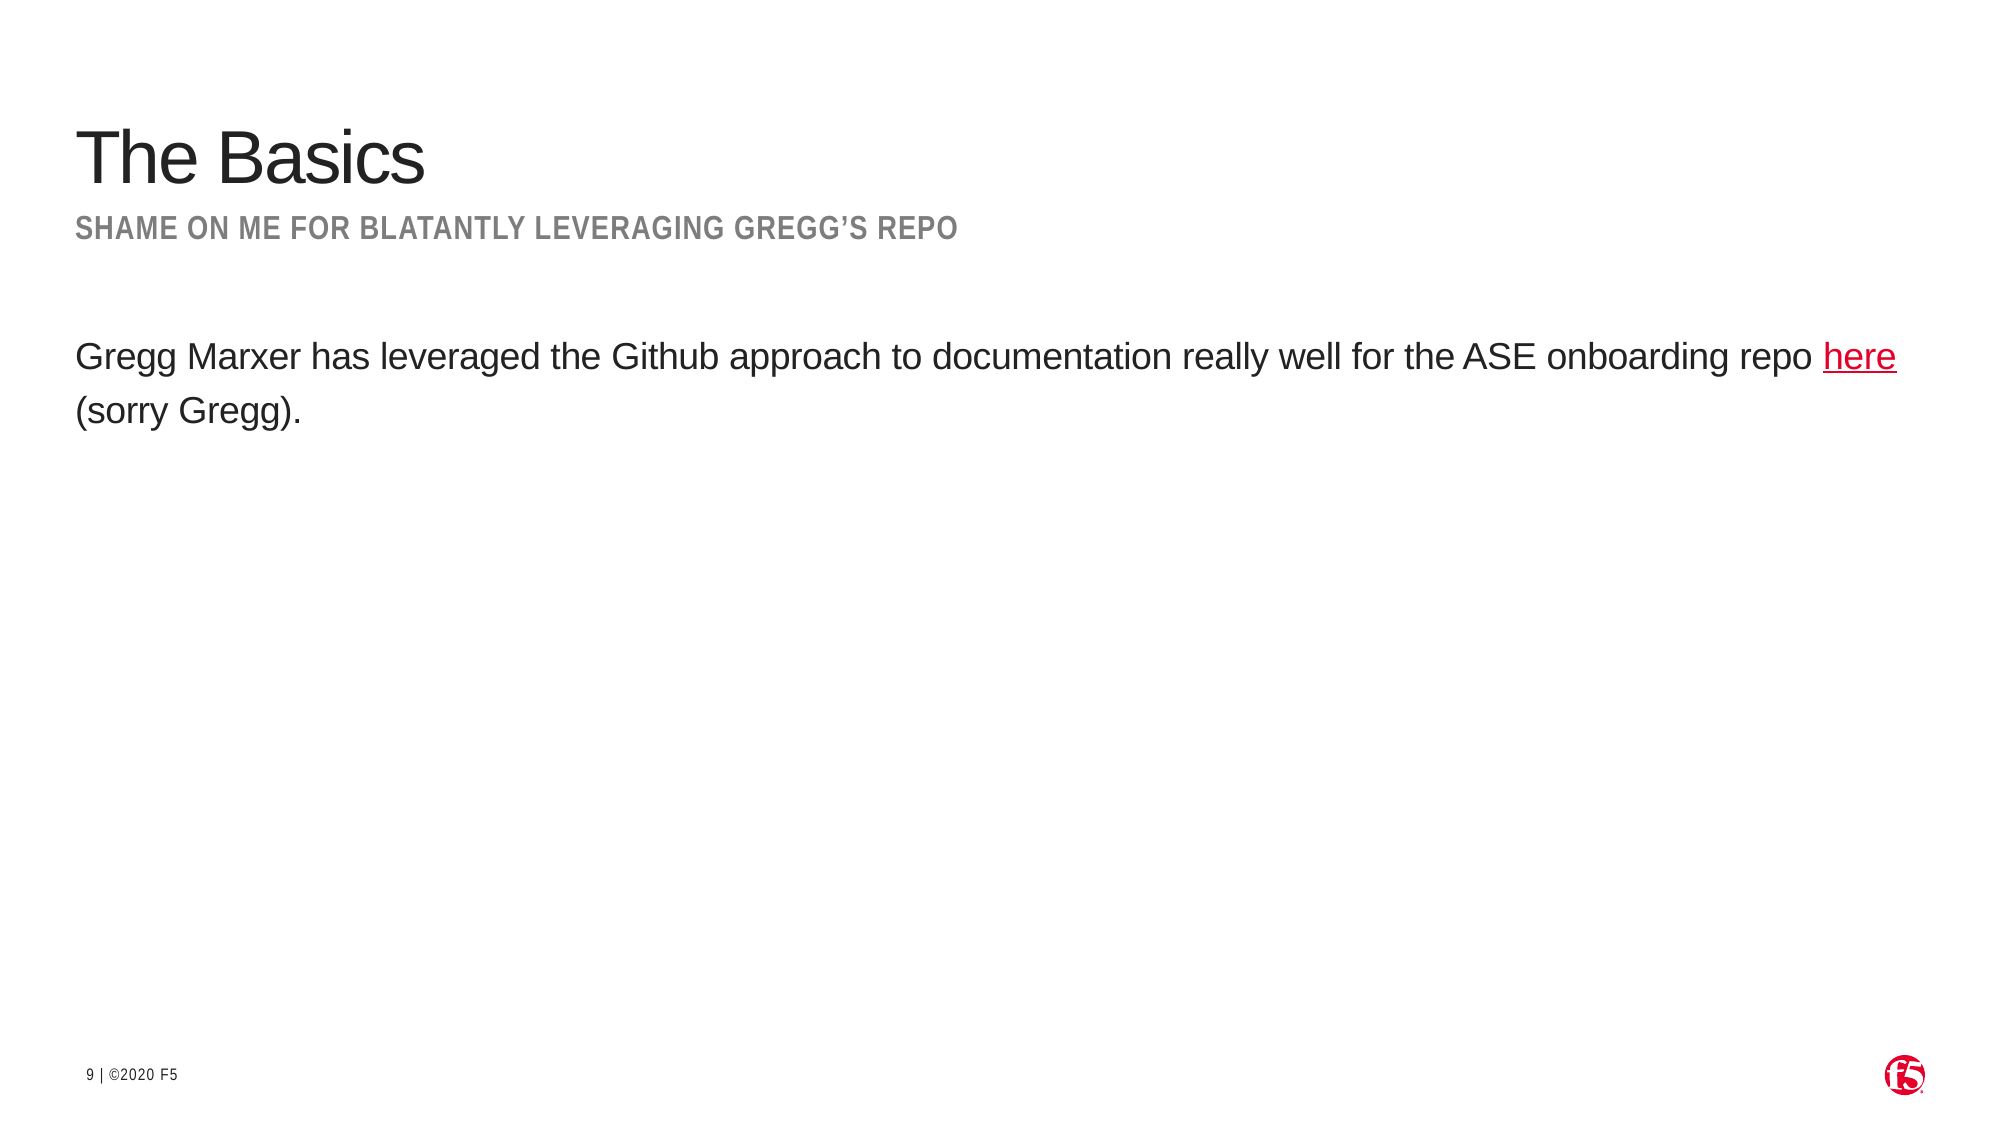

# The Basics
Shame on me for Blatantly leveraging gregg’s repo
Gregg Marxer has leveraged the Github approach to documentation really well for the ASE onboarding repo here (sorry Gregg).